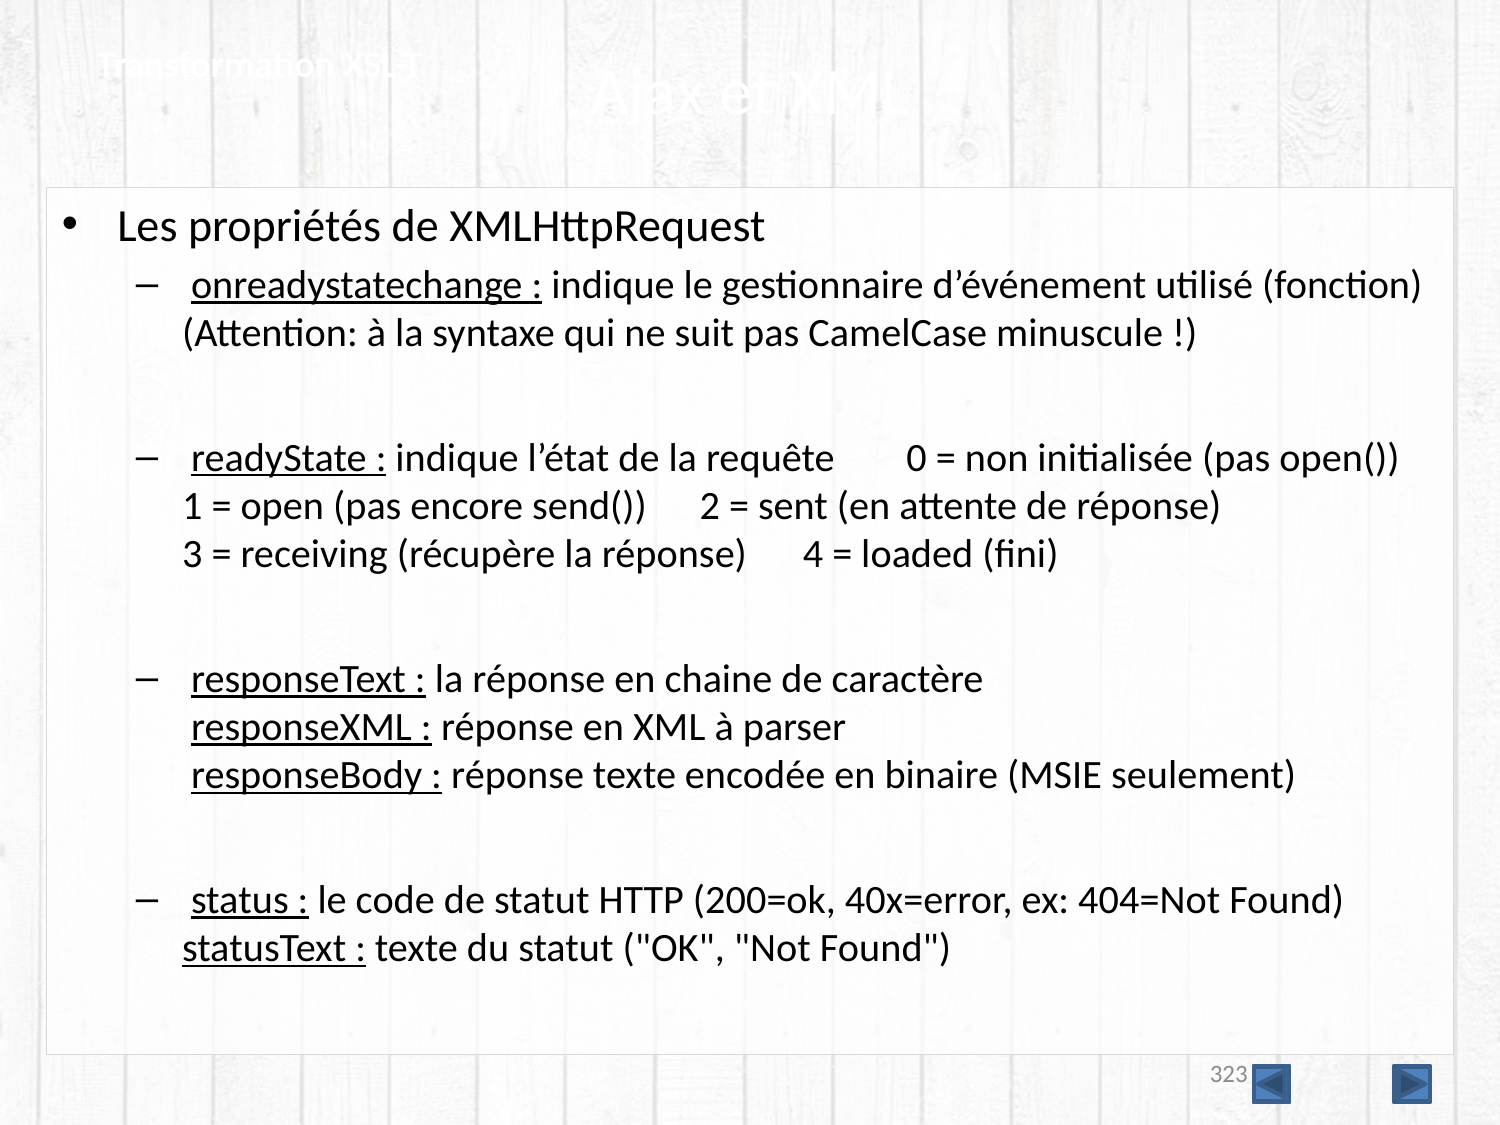

Transformation XSL-T
# Ajax et XML
Les propriétés de XMLHttpRequest
 onreadystatechange : indique le gestionnaire d’événement utilisé (fonction)
(Attention: à la syntaxe qui ne suit pas CamelCase minuscule !)

 readyState : indique l’état de la requête	0 = non initialisée (pas open())
1 = open (pas encore send())		2 = sent (en attente de réponse)
3 = receiving (récupère la réponse)	4 = loaded (fini)

 responseText : la réponse en chaine de caractère
 responseXML : réponse en XML à parser
 responseBody : réponse texte encodée en binaire (MSIE seulement)

 status : le code de statut HTTP (200=ok, 40x=error, ex: 404=Not Found)
statusText : texte du statut ("OK", "Not Found")
323